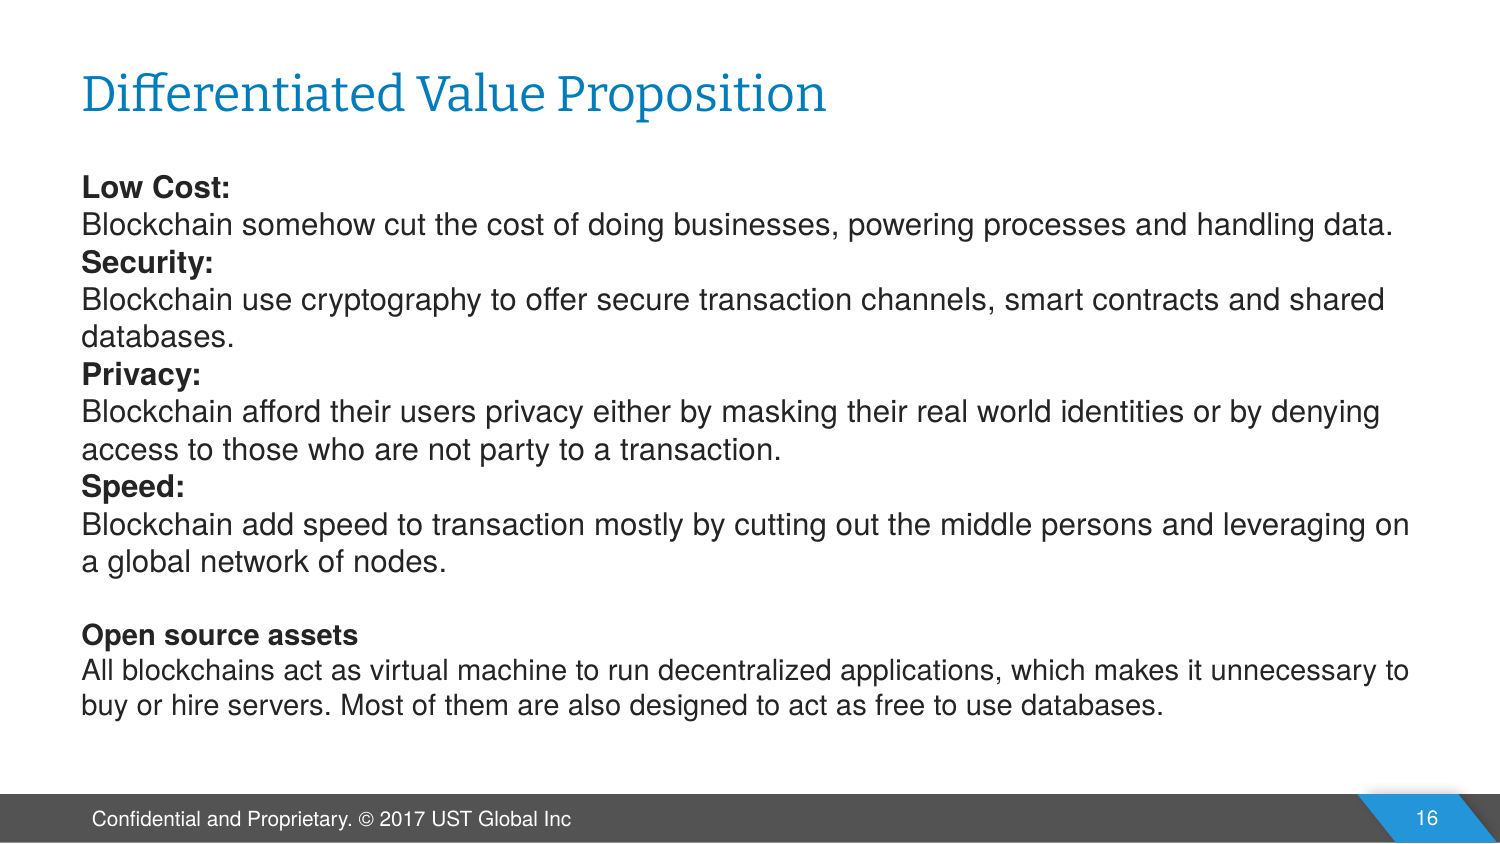

Differentiated Value Proposition
Low Cost:
Blockchain somehow cut the cost of doing businesses, powering processes and handling data.
Security:
Blockchain use cryptography to offer secure transaction channels, smart contracts and shared databases.
Privacy:
Blockchain afford their users privacy either by masking their real world identities or by denying access to those who are not party to a transaction.
Speed:
Blockchain add speed to transaction mostly by cutting out the middle persons and leveraging on a global network of nodes.

Open source assets
All blockchains act as virtual machine to run decentralized applications, which makes it unnecessary to buy or hire servers. Most of them are also designed to act as free to use databases.

16